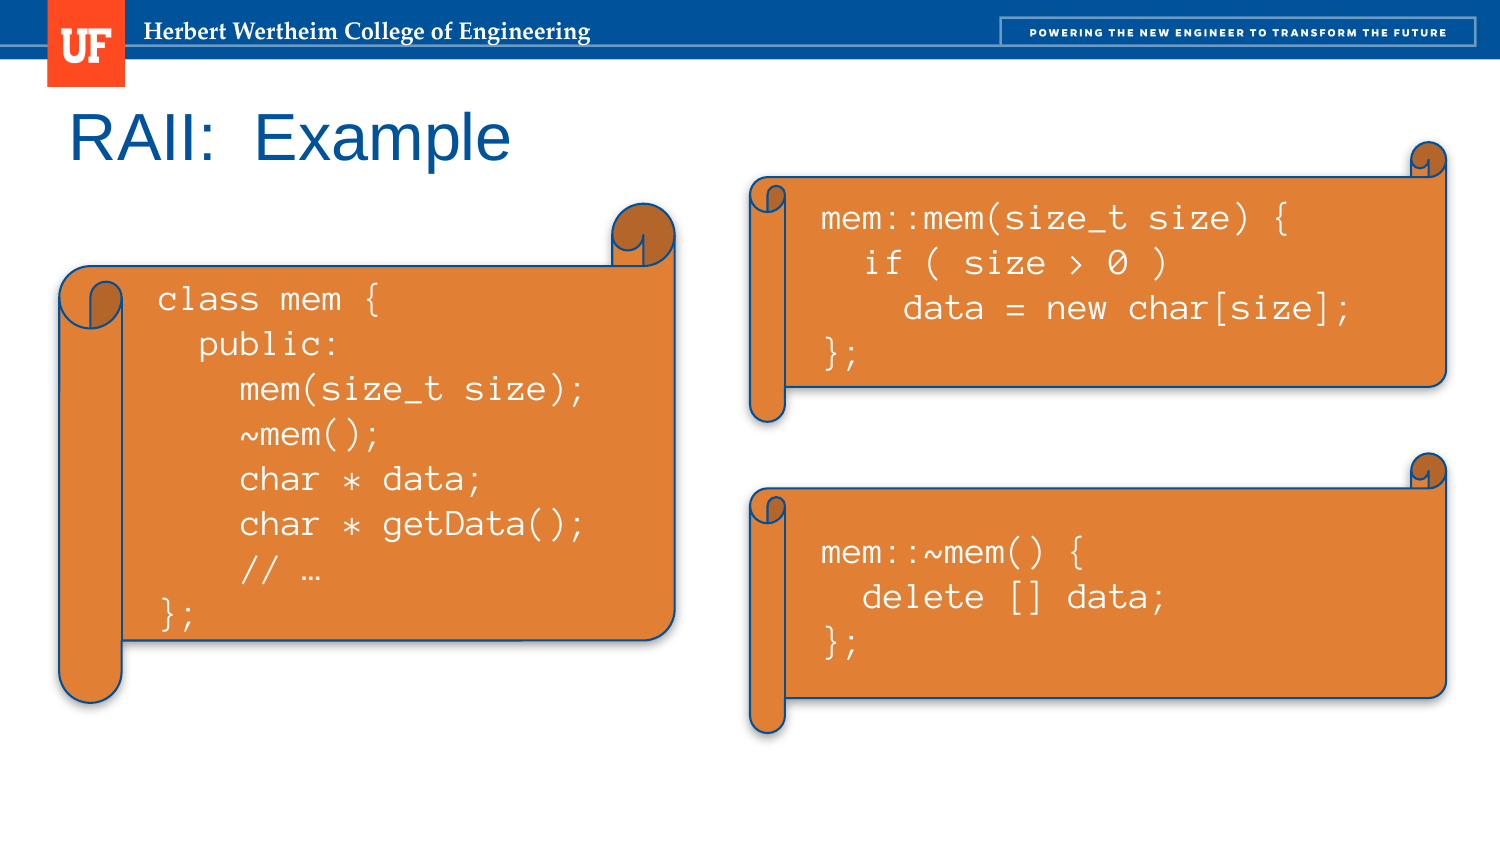

# RAII:  Example
mem::mem(size_t size) {
  if ( size > 0 )
    data = new char[size];
};
class mem {
  public:
    mem(size_t size);
    ~mem();
    char * data;
    char * getData();
    // …
};
mem::~mem() {
  delete [] data;
};